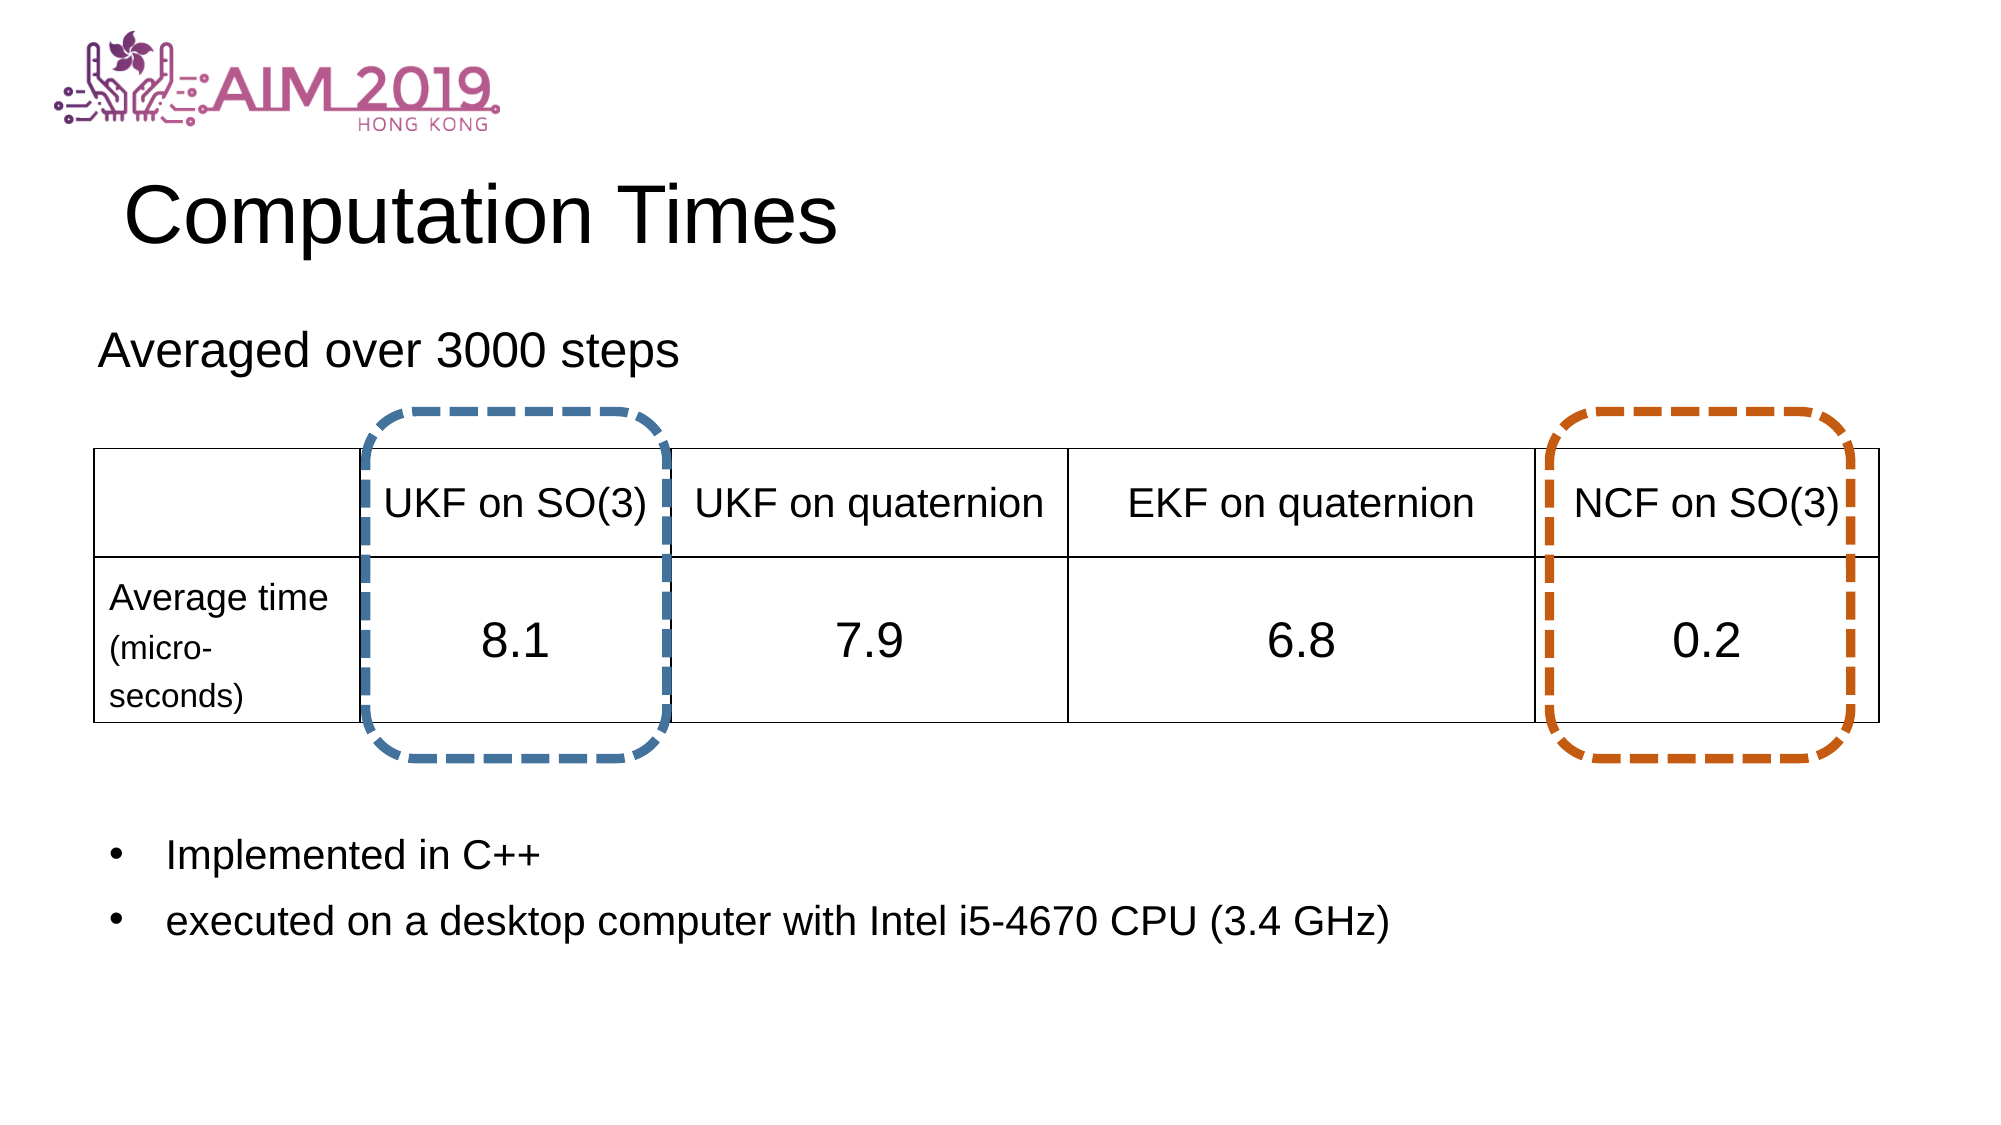

# Computation Times
Averaged over 3000 steps

|  | UKF on SO(3) | UKF on quaternion | EKF on quaternion | NCF on SO(3) |
| --- | --- | --- | --- | --- |
| Average time (micro-seconds) | 8.1 | 7.9 | 6.8 | 0.2 |
Implemented in C++
executed on a desktop computer with Intel i5-4670 CPU (3.4 GHz)